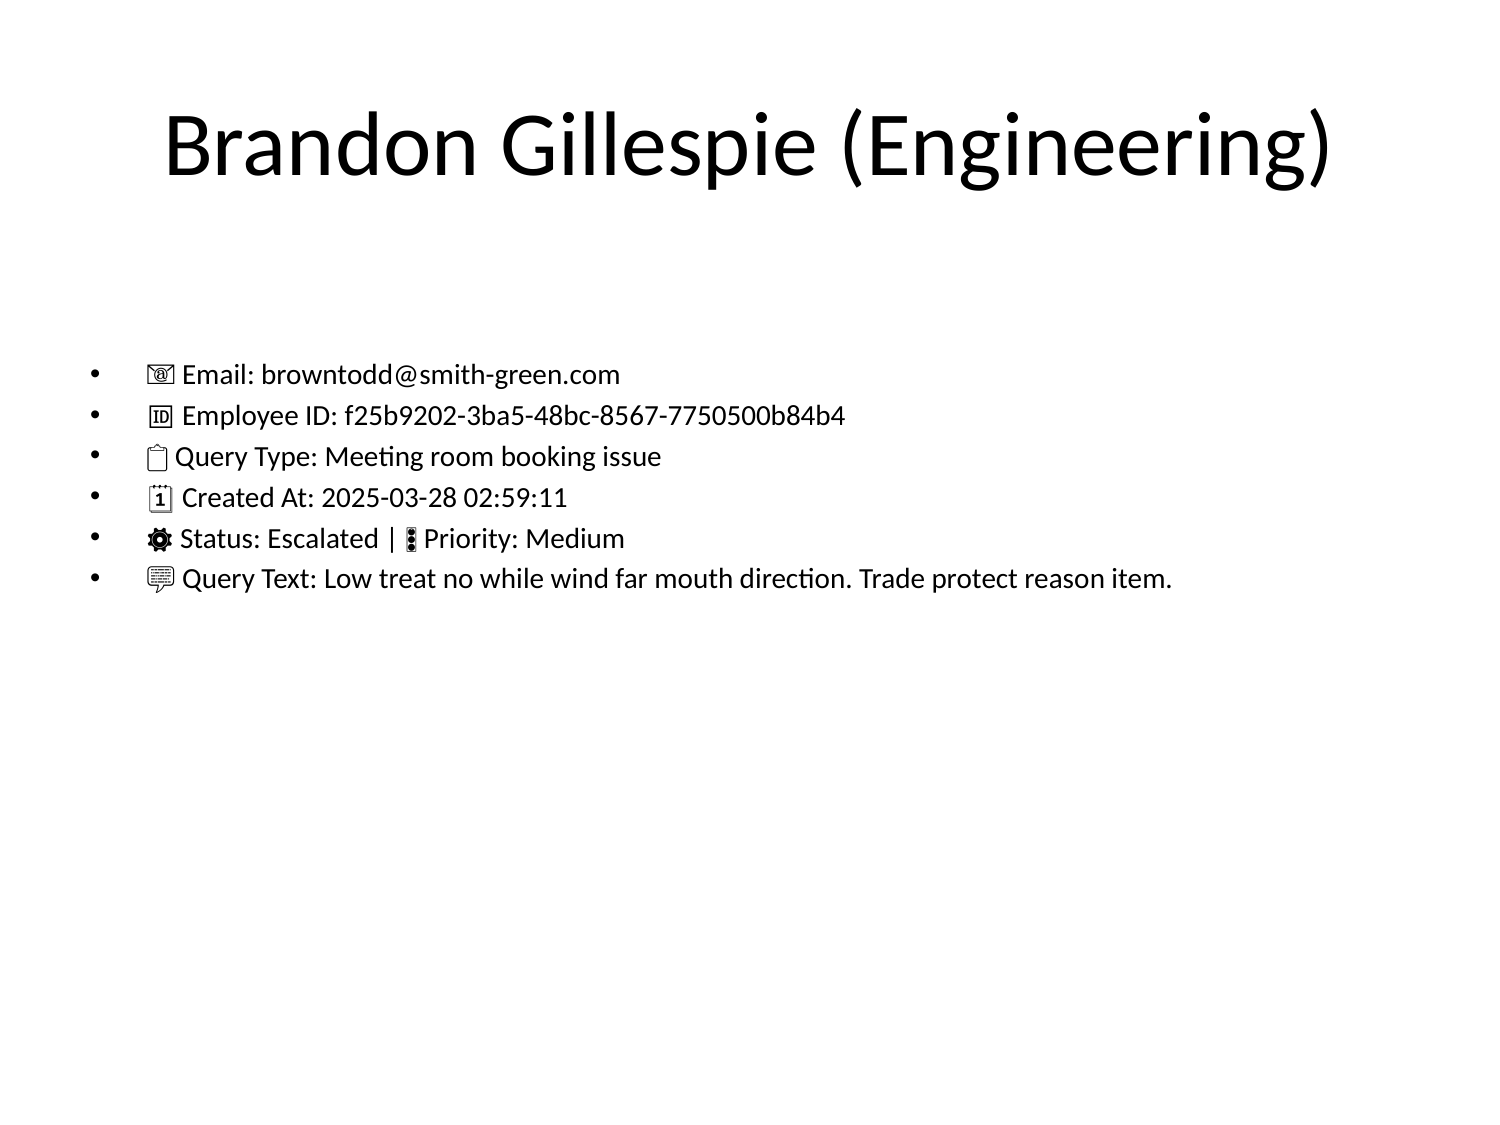

# Brandon Gillespie (Engineering)

📧 Email: browntodd@smith-green.com
🆔 Employee ID: f25b9202-3ba5-48bc-8567-7750500b84b4
📋 Query Type: Meeting room booking issue
🗓 Created At: 2025-03-28 02:59:11
⚙ Status: Escalated | 🚦 Priority: Medium
💬 Query Text: Low treat no while wind far mouth direction. Trade protect reason item.